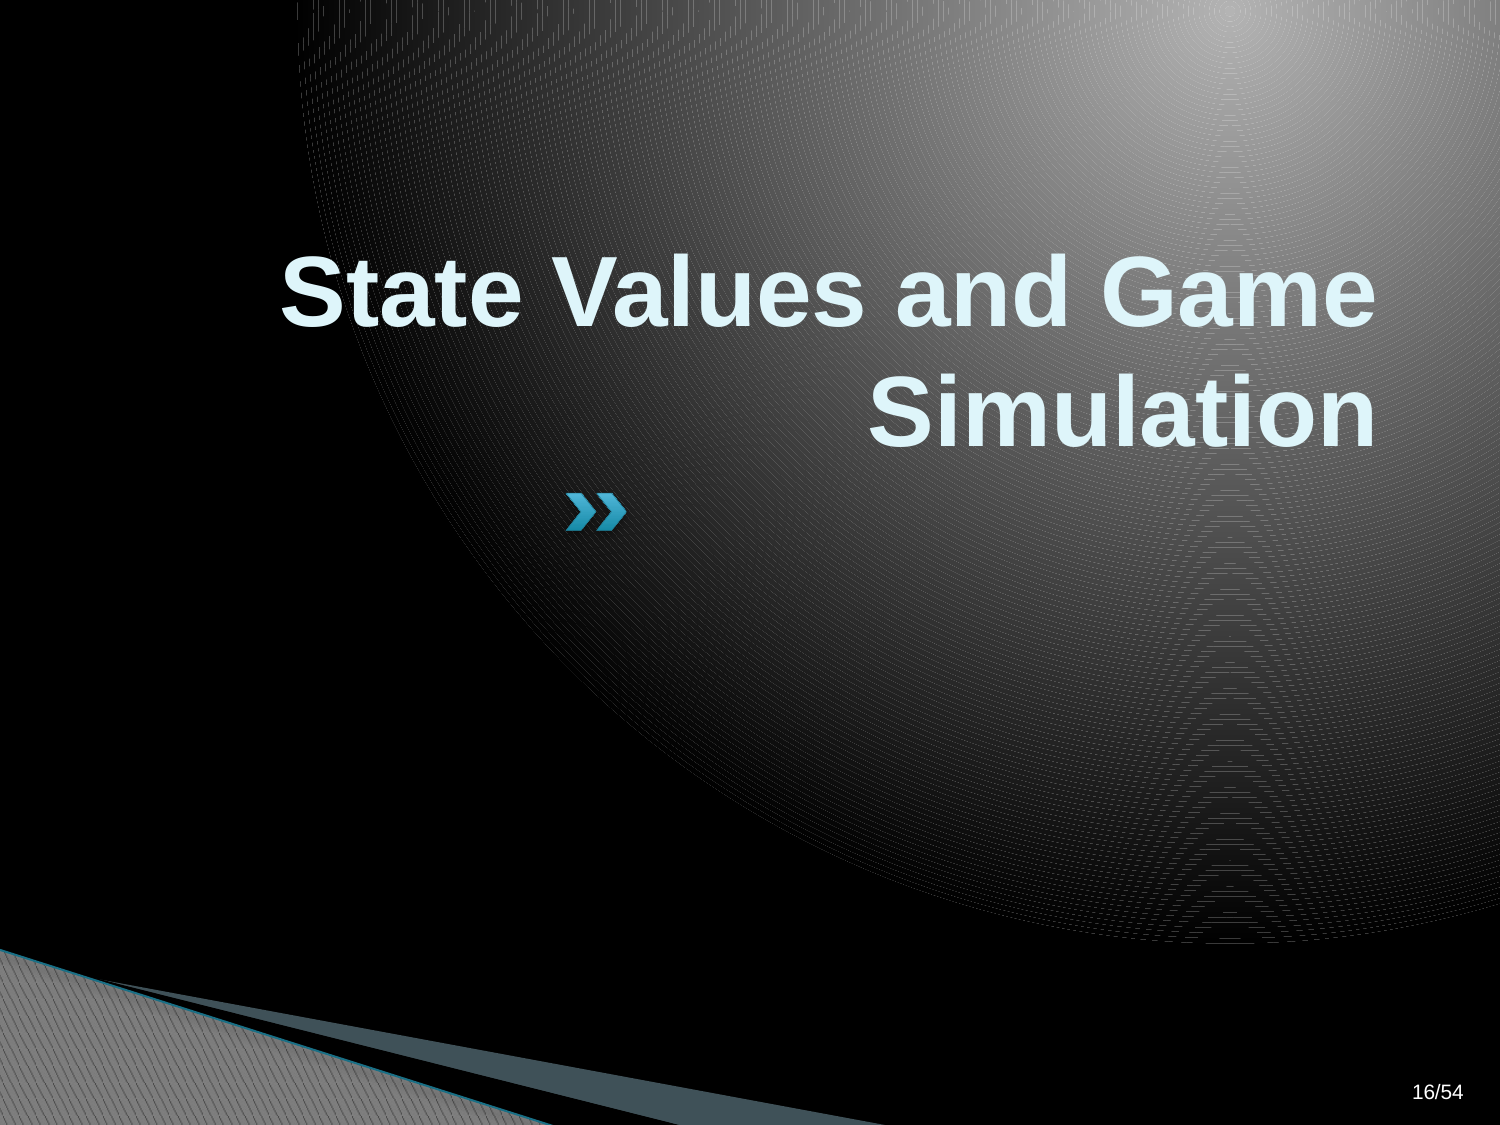

# State Values and Game Simulation

16/54